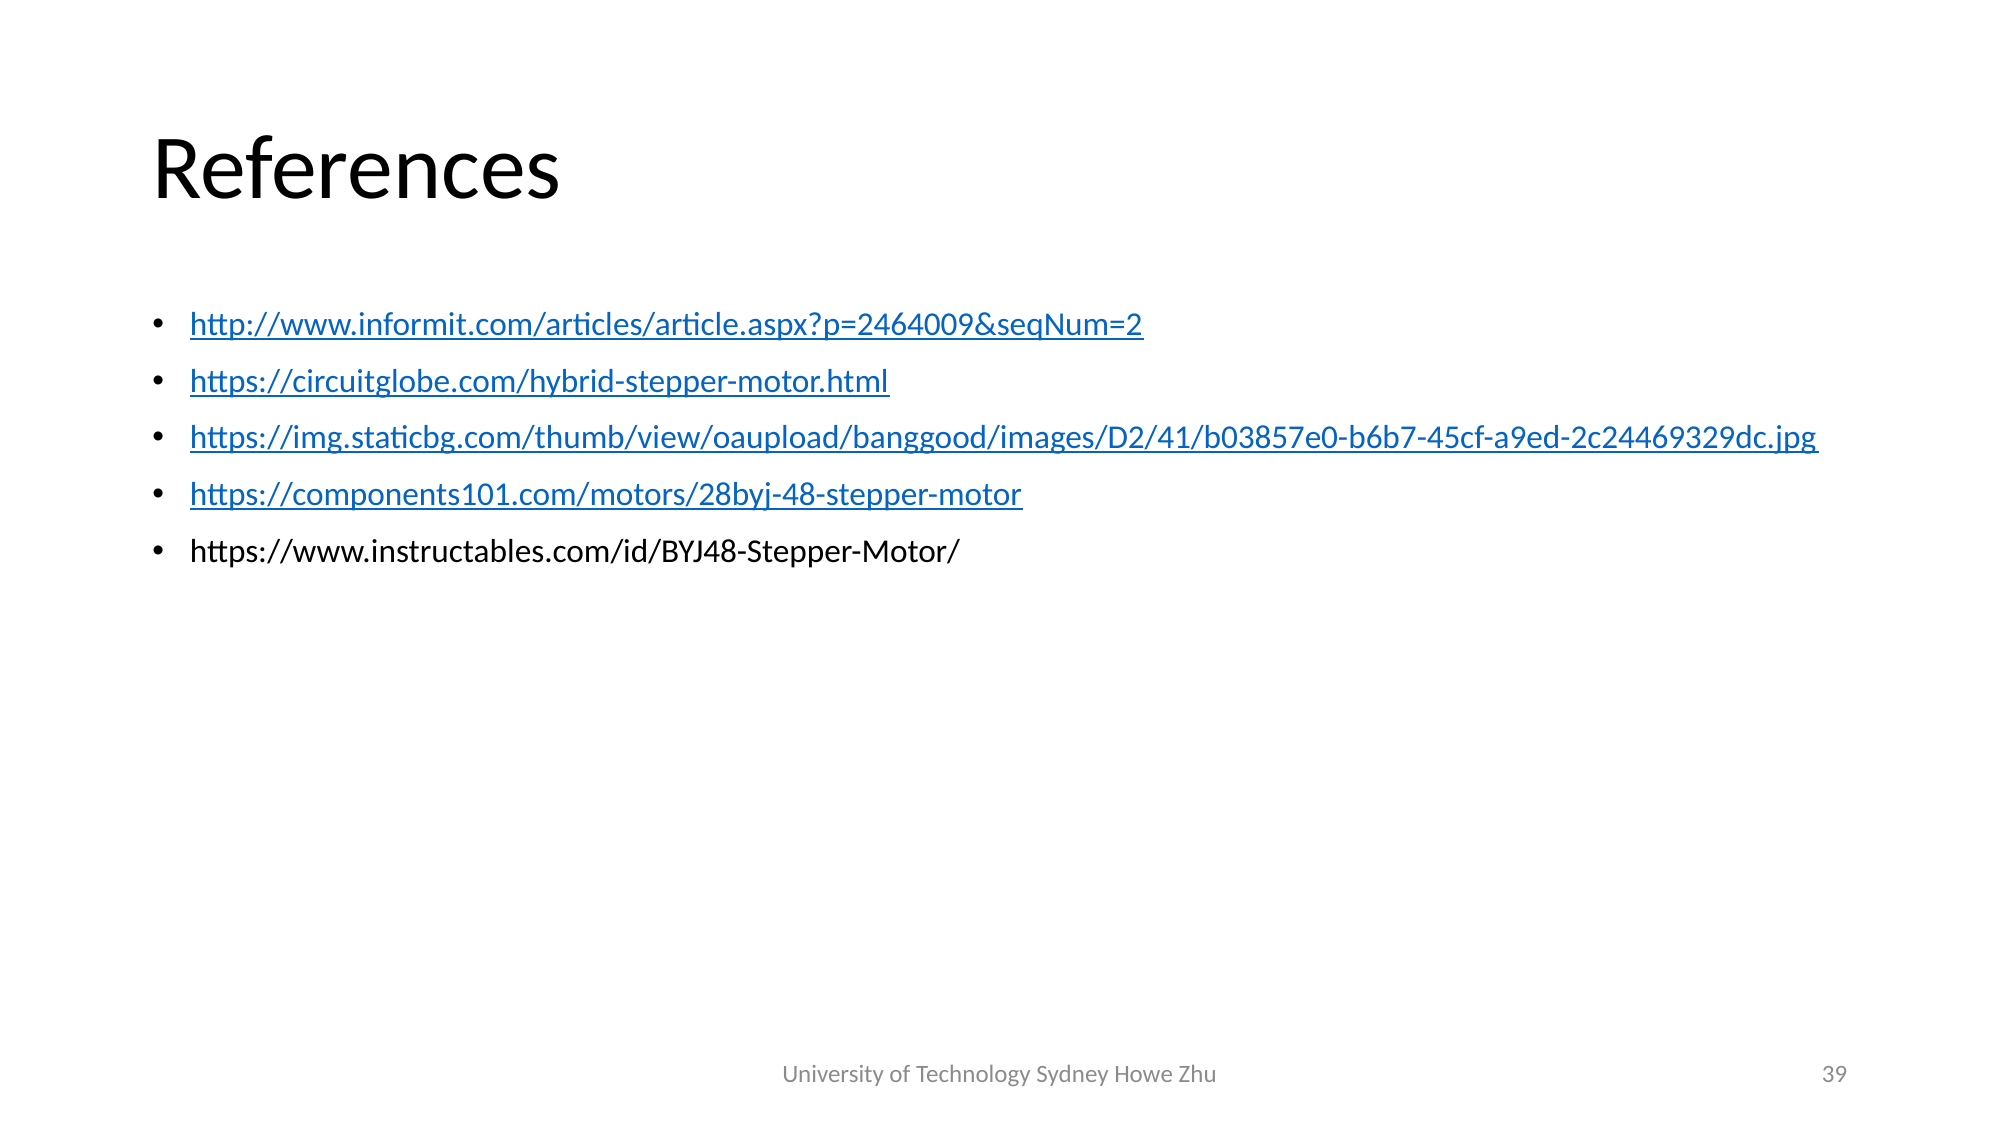

# References
http://www.informit.com/articles/article.aspx?p=2464009&seqNum=2
https://circuitglobe.com/hybrid-stepper-motor.html
https://img.staticbg.com/thumb/view/oaupload/banggood/images/D2/41/b03857e0-b6b7-45cf-a9ed-2c24469329dc.jpg
https://components101.com/motors/28byj-48-stepper-motor
https://www.instructables.com/id/BYJ48-Stepper-Motor/
University of Technology Sydney Howe Zhu
39